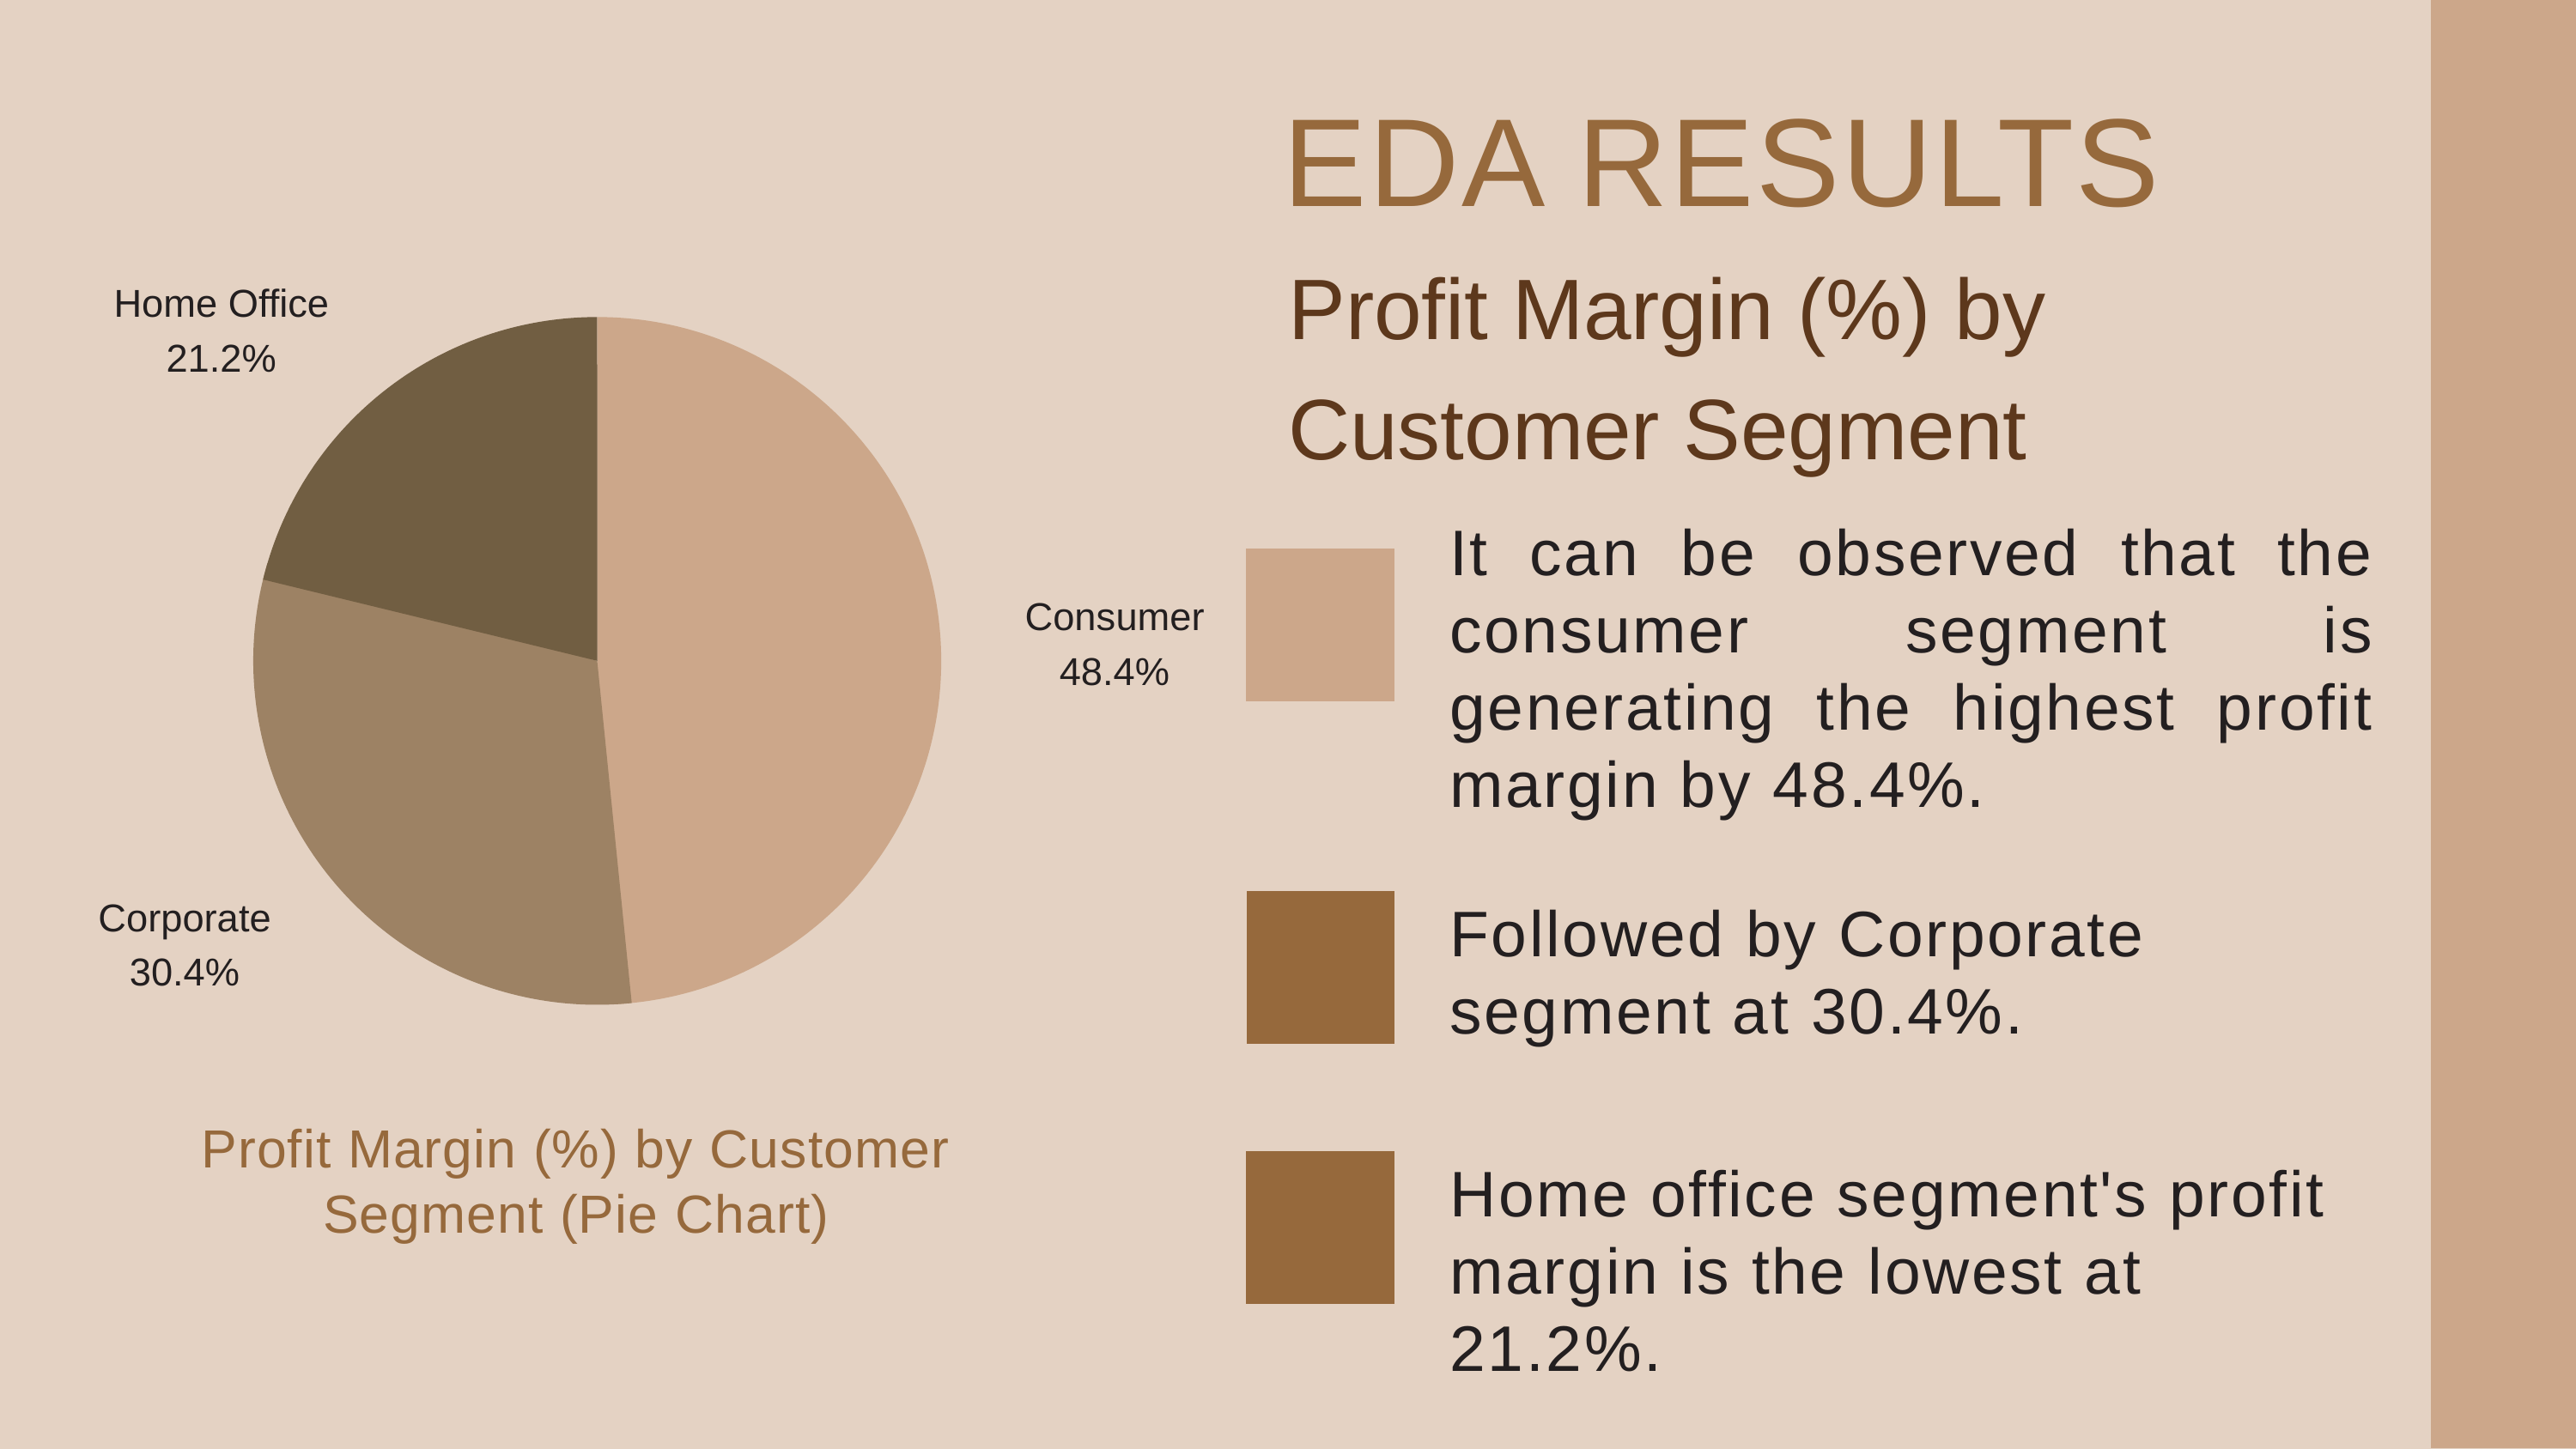

EDA RESULTS

Profit Margin (%) by
Customer Segment
Home Office
21.2%

Consumer
48.4%
Corporate
30.4%
It can be observed that the consumer segment is generating the highest profit margin by 48.4%.

Followed by Corporate segment at 30.4%.
Profit Margin (%) by Customer Segment (Pie Chart)

Home office segment's profit margin is the lowest at 21.2%.